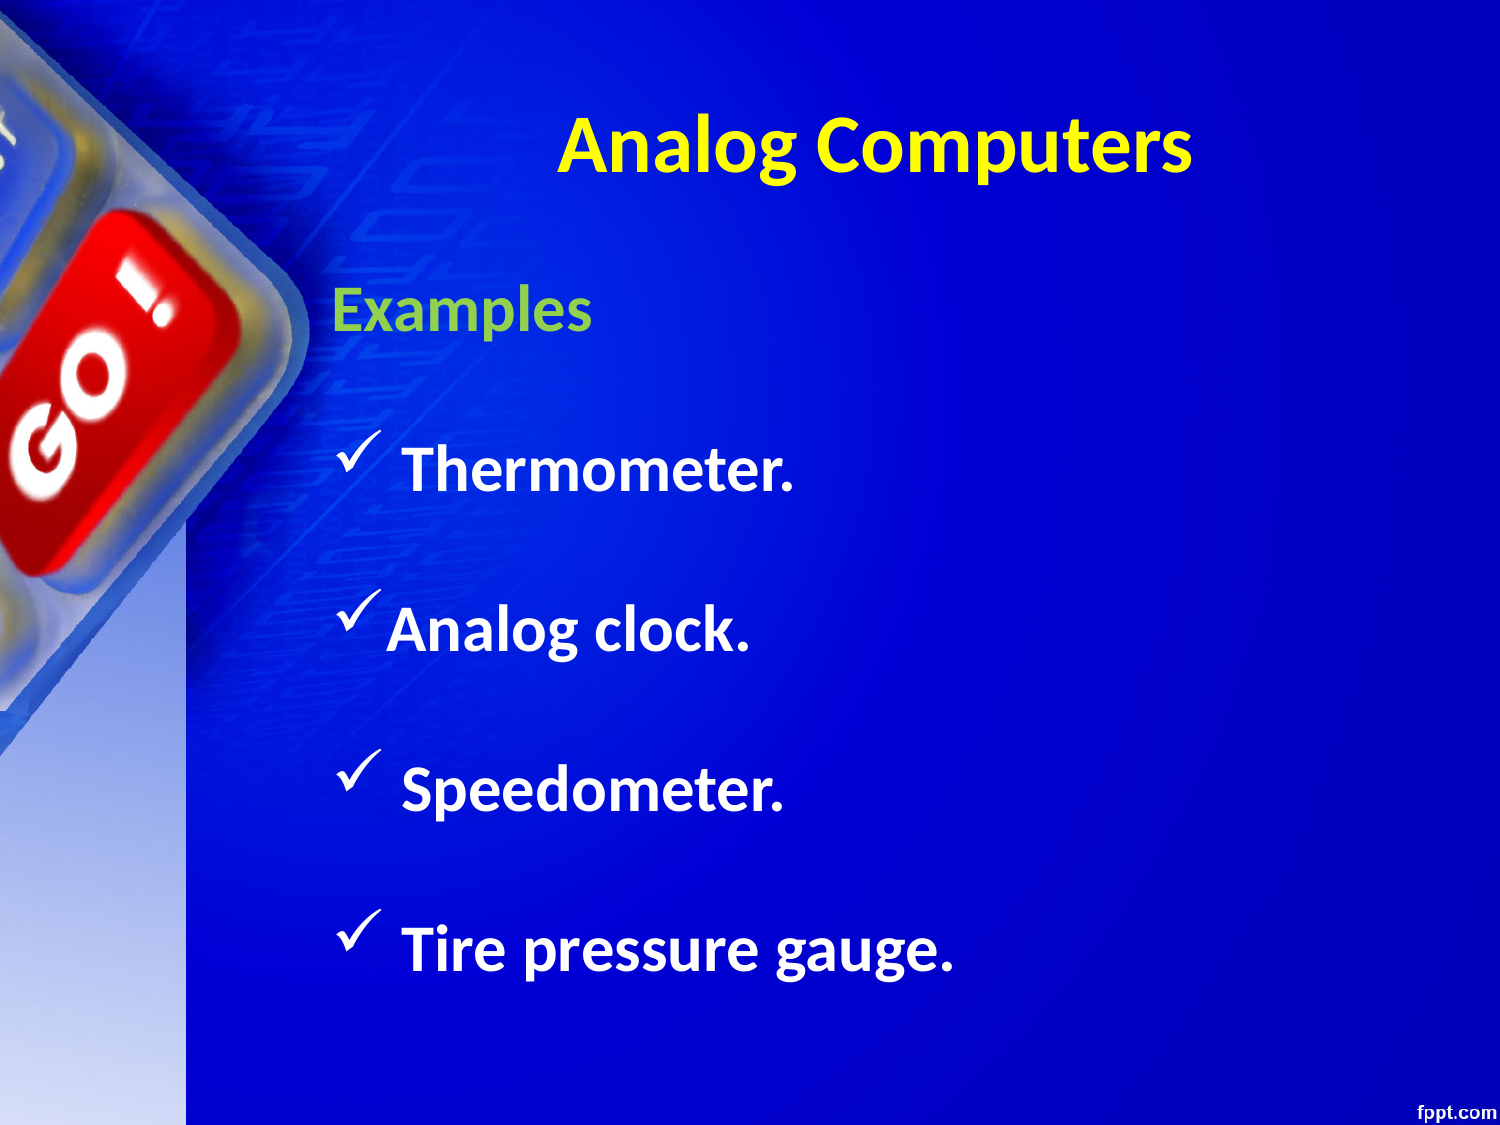

# Analog Computers
Examples

 Thermometer.

Analog clock.

 Speedometer.

 Tire pressure gauge.